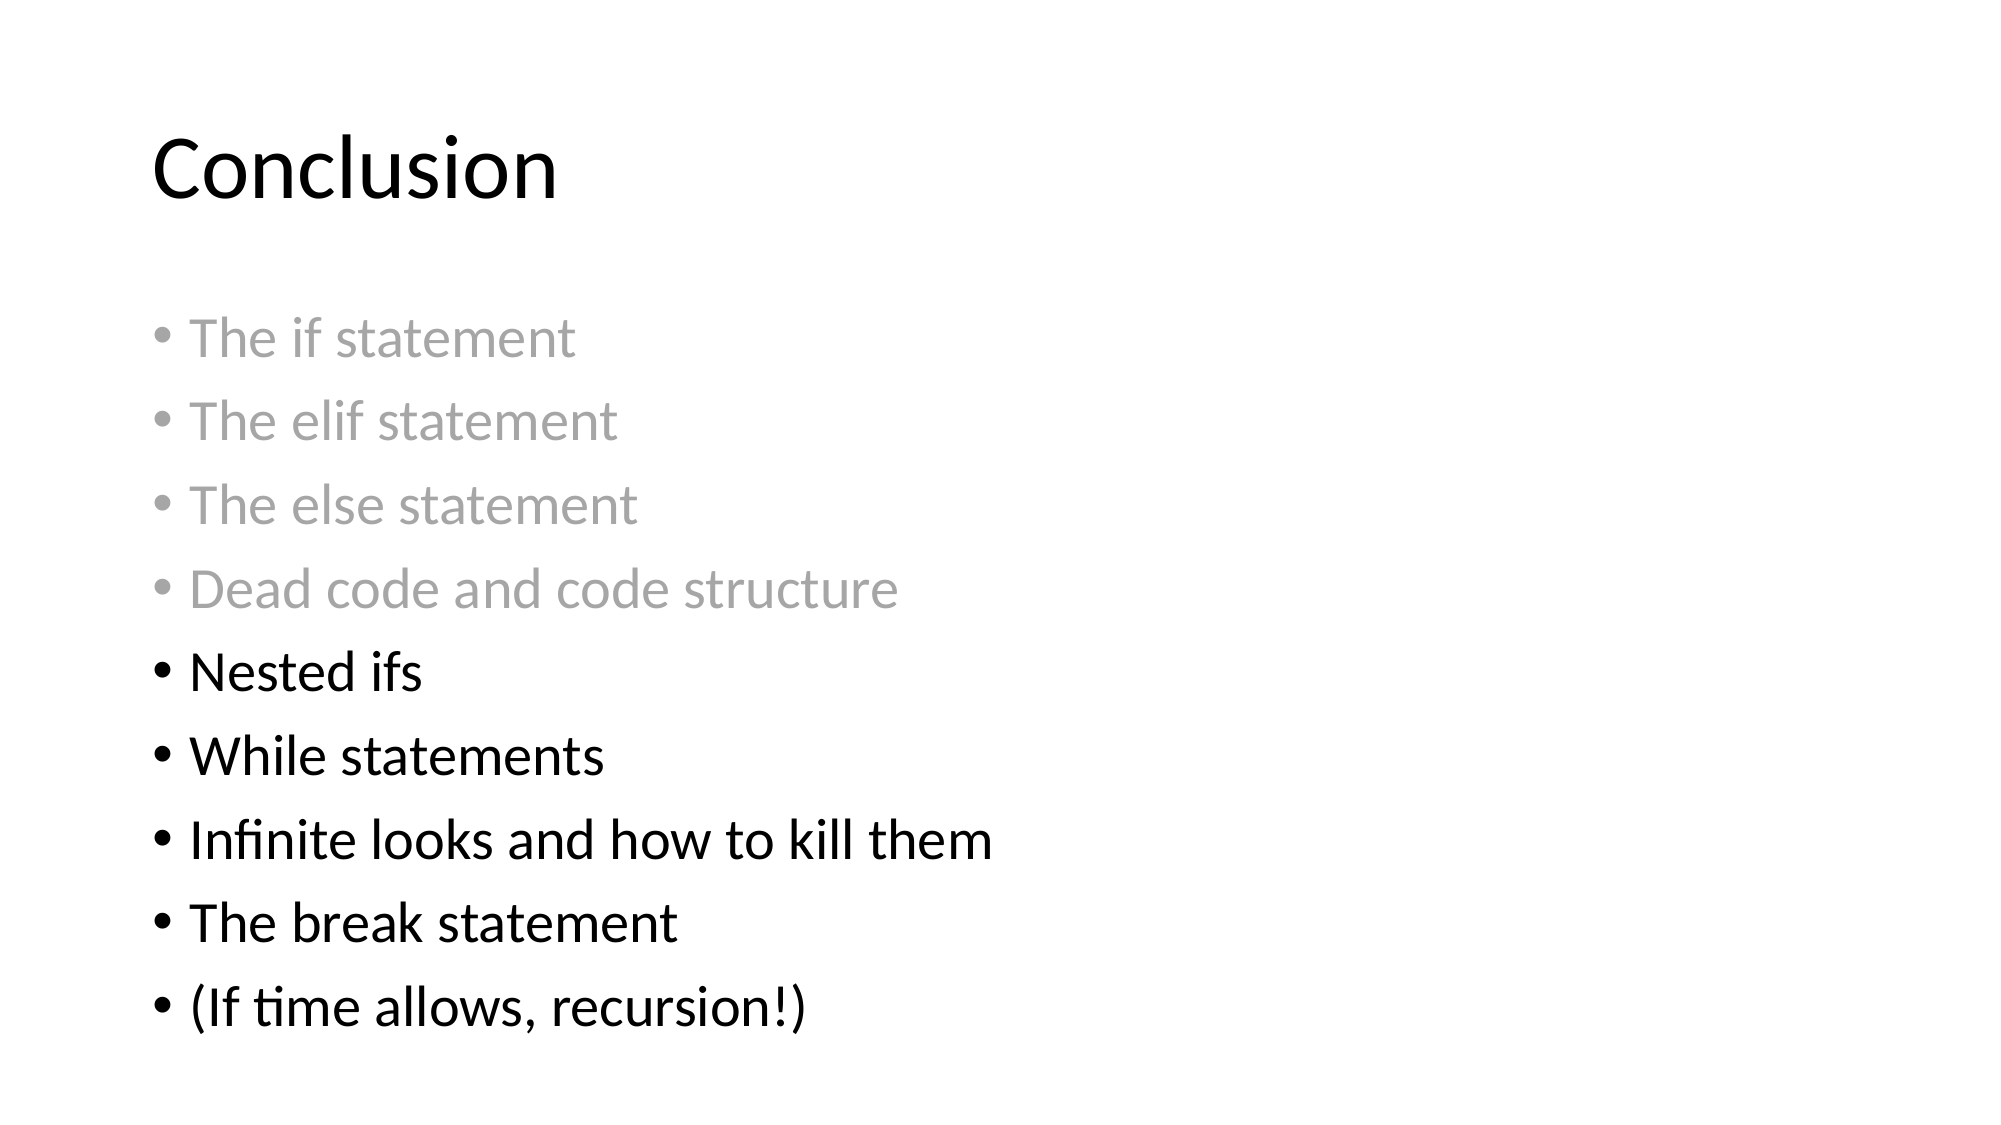

# Conclusion
The if statement
The elif statement
The else statement
Dead code and code structure
Nested ifs
While statements
Infinite looks and how to kill them
The break statement
(If time allows, recursion!)